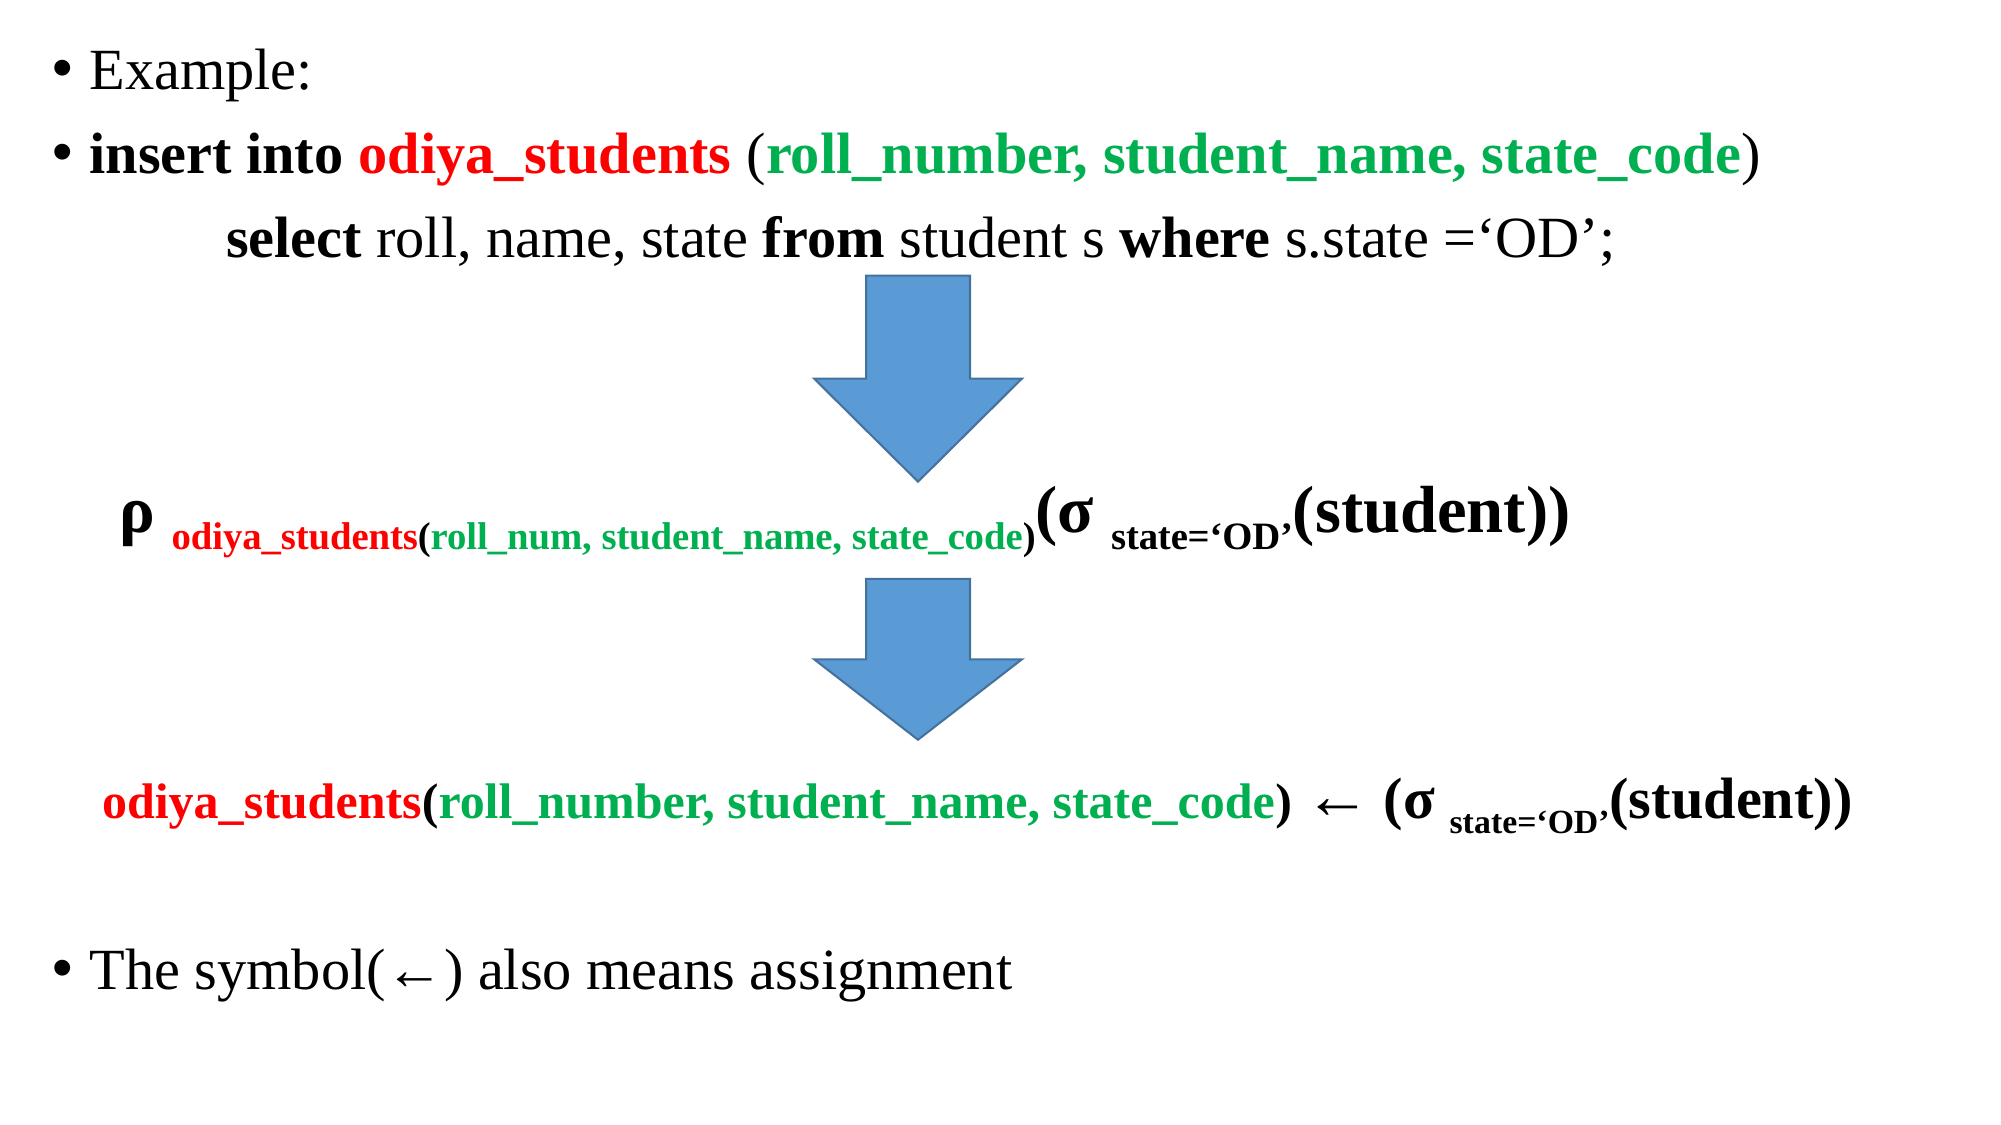

Example:
insert into odiya_students (roll_number, student_name, state_code)
            select roll, name, state from student s where s.state =‘OD’;

    ρ odiya_students(roll_num, student_name, state_code)(σ state=‘OD’(student))

    odiya_students(roll_number, student_name, state_code) ← (σ state=‘OD’(student))

The symbol(←) also means assignment